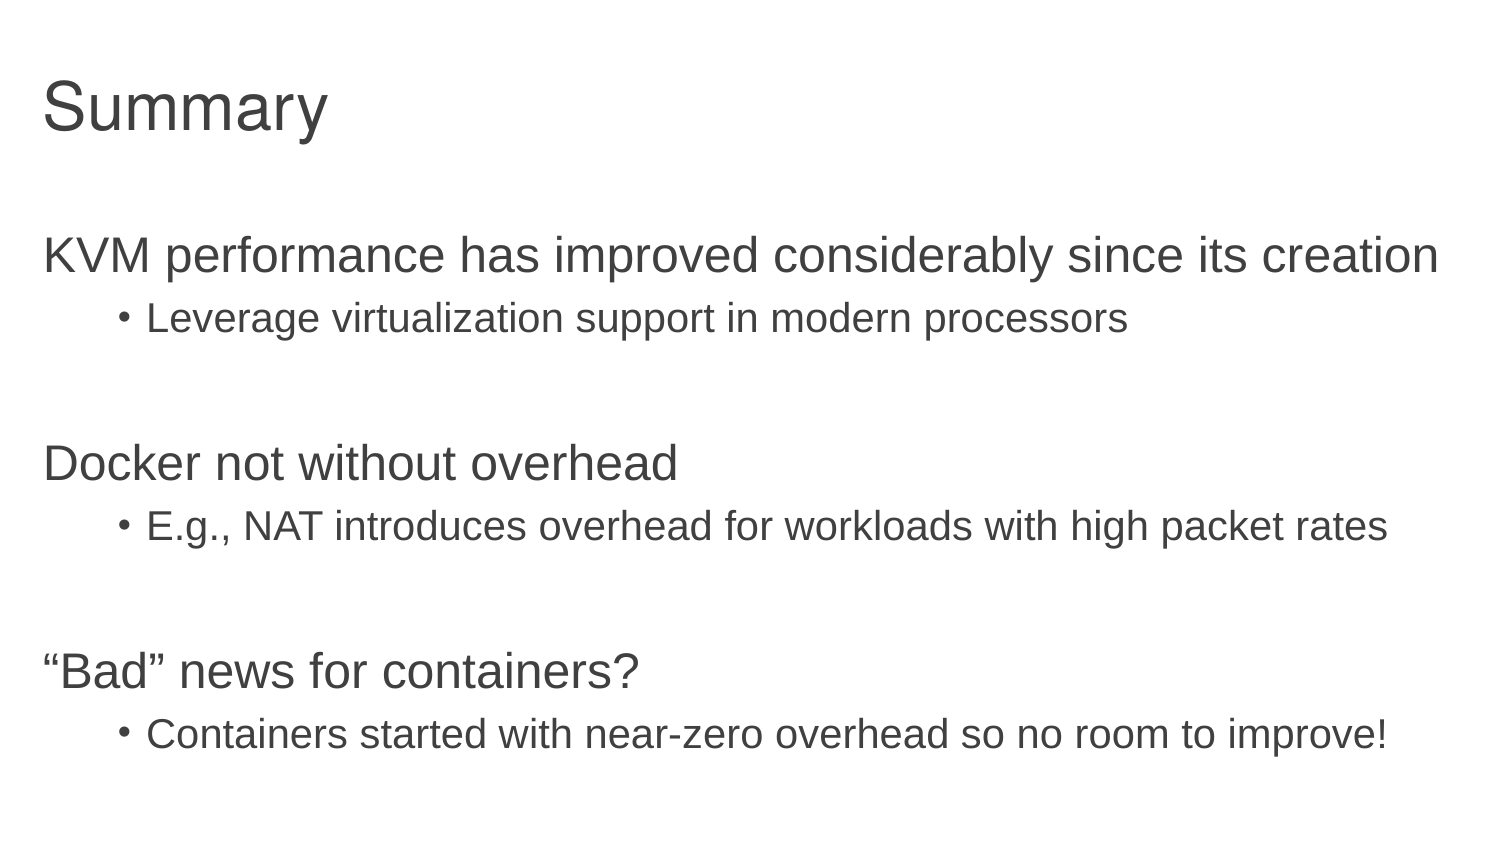

# Summary
KVM performance has improved considerably since its creation
Leverage virtualization support in modern processors

Docker not without overhead
E.g., NAT introduces overhead for workloads with high packet rates

“Bad” news for containers?
Containers started with near-zero overhead so no room to improve!